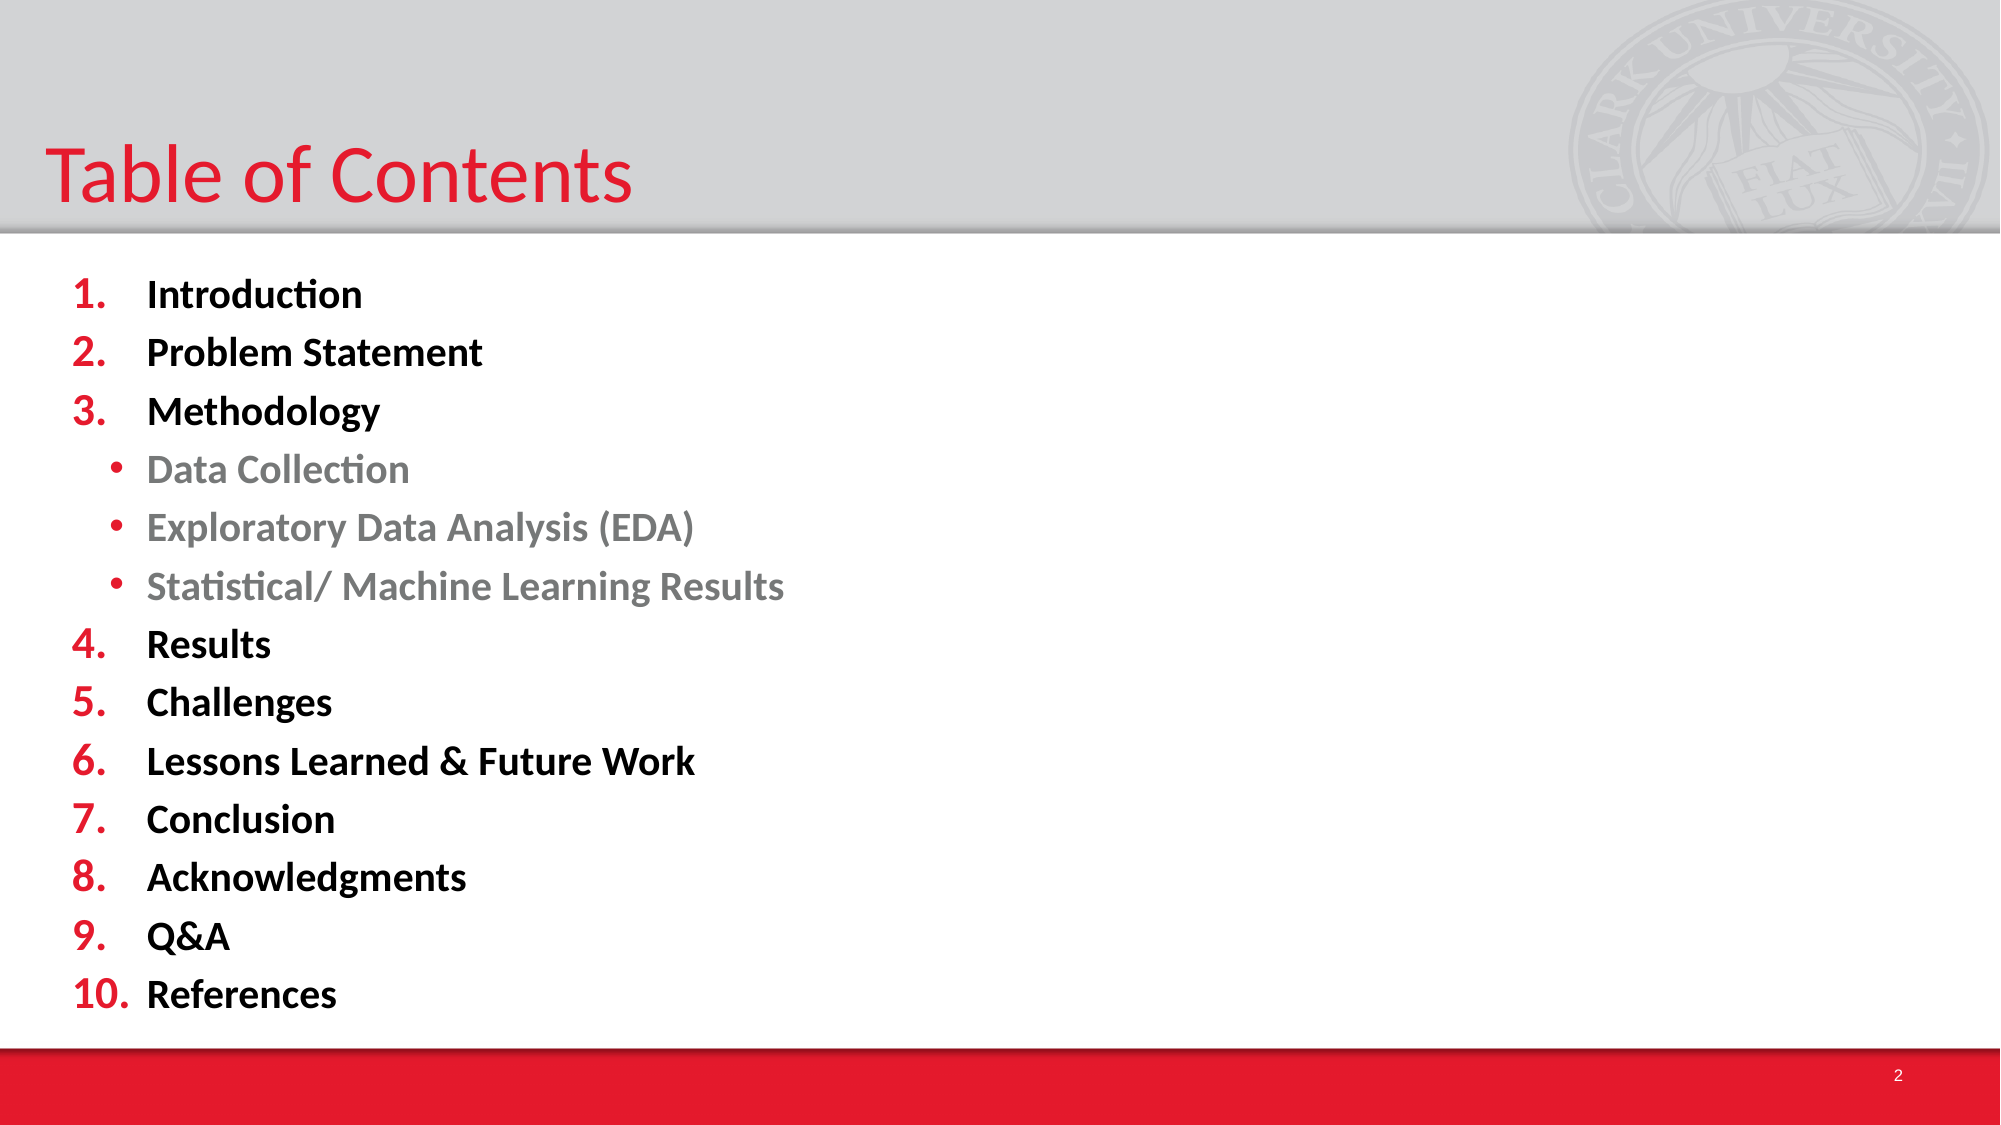

Table of Contents
Introduction
Problem Statement
Methodology
Data Collection
Exploratory Data Analysis (EDA)
Statistical/ Machine Learning Results
Results
Challenges
Lessons Learned & Future Work
Conclusion
Acknowledgments
Q&A
References
2